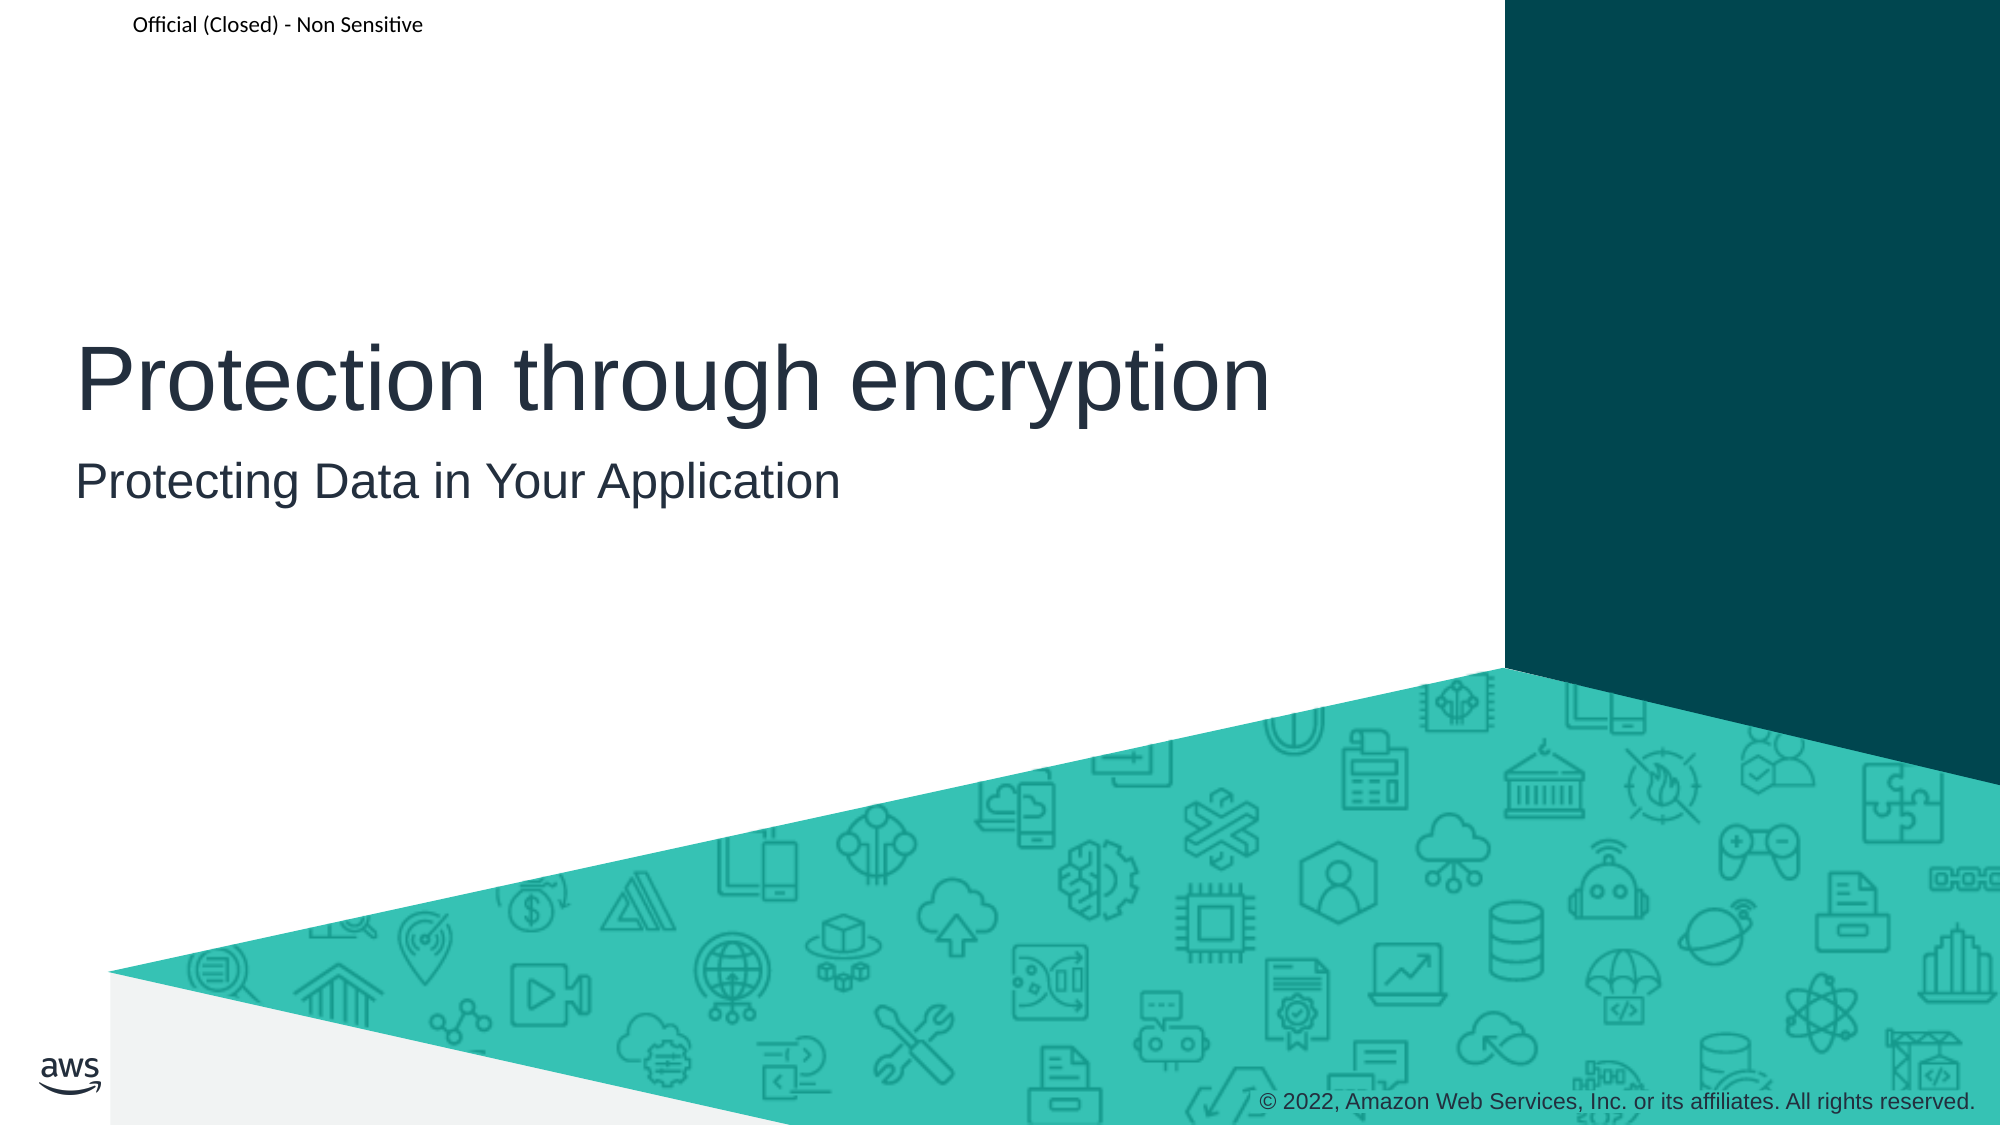

# Protection through encryption
Protecting Data in Your Application